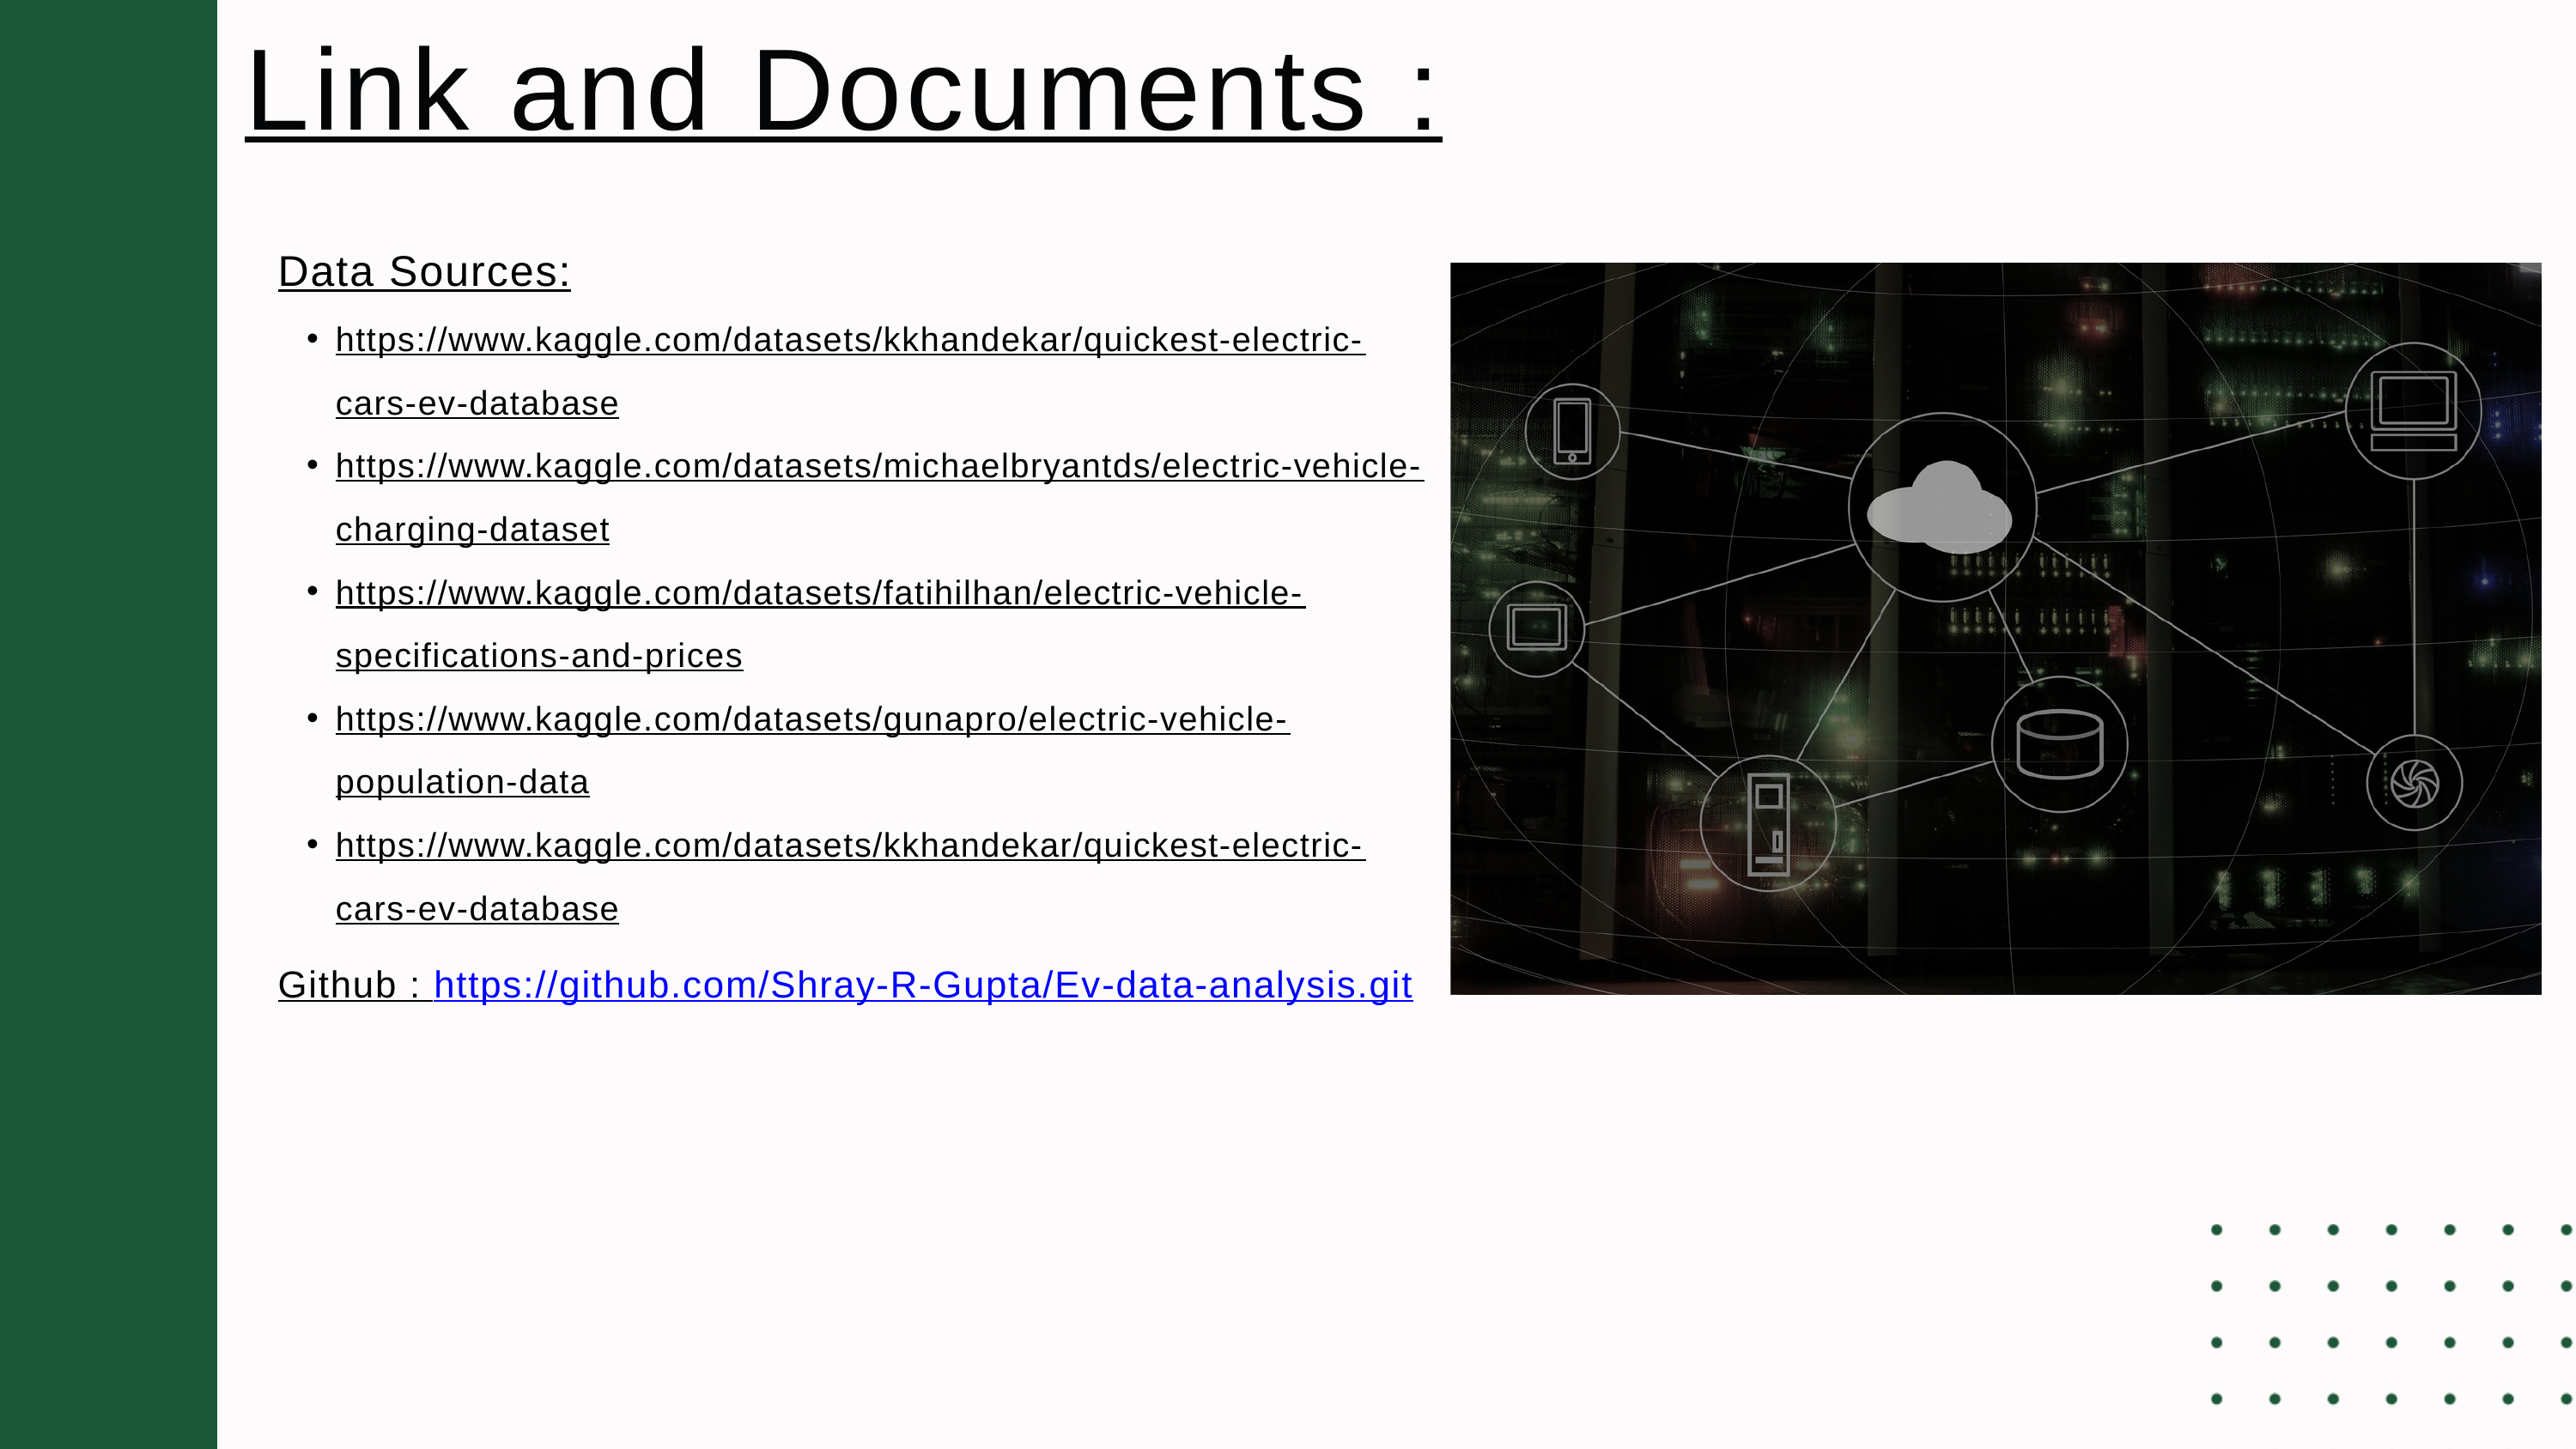

Link and Documents :
Data Sources:
https://www.kaggle.com/datasets/kkhandekar/quickest-electric-cars-ev-database
https://www.kaggle.com/datasets/michaelbryantds/electric-vehicle-charging-dataset
https://www.kaggle.com/datasets/fatihilhan/electric-vehicle-specifications-and-prices
https://www.kaggle.com/datasets/gunapro/electric-vehicle-population-data
https://www.kaggle.com/datasets/kkhandekar/quickest-electric-cars-ev-database

Github : https://github.com/Shray-R-Gupta/Ev-data-analysis.git